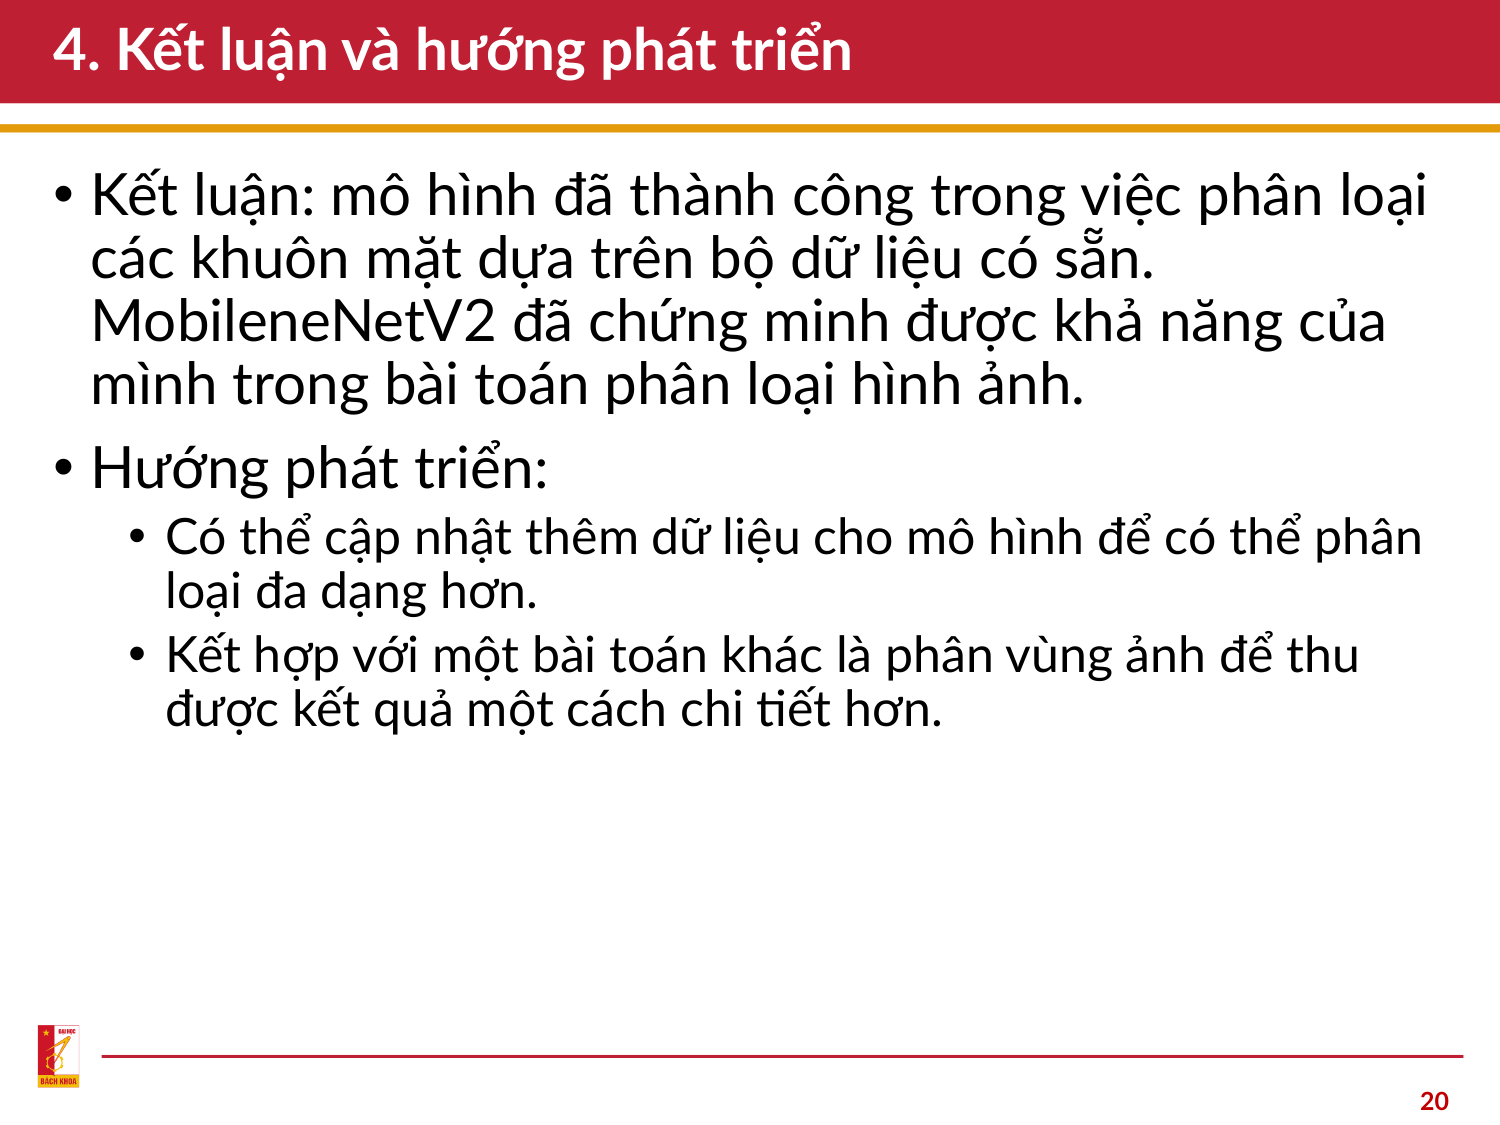

# 4. Kết luận và hướng phát triển
Kết luận: mô hình đã thành công trong việc phân loại các khuôn mặt dựa trên bộ dữ liệu có sẵn.  MobileneNetV2 đã chứng minh được khả năng của mình trong bài toán phân loại hình ảnh.
Hướng phát triển:
Có thể cập nhật thêm dữ liệu cho mô hình để có thể phân loại đa dạng hơn.
Kết hợp với một bài toán khác là phân vùng ảnh để thu được kết quả một cách chi tiết hơn.

20